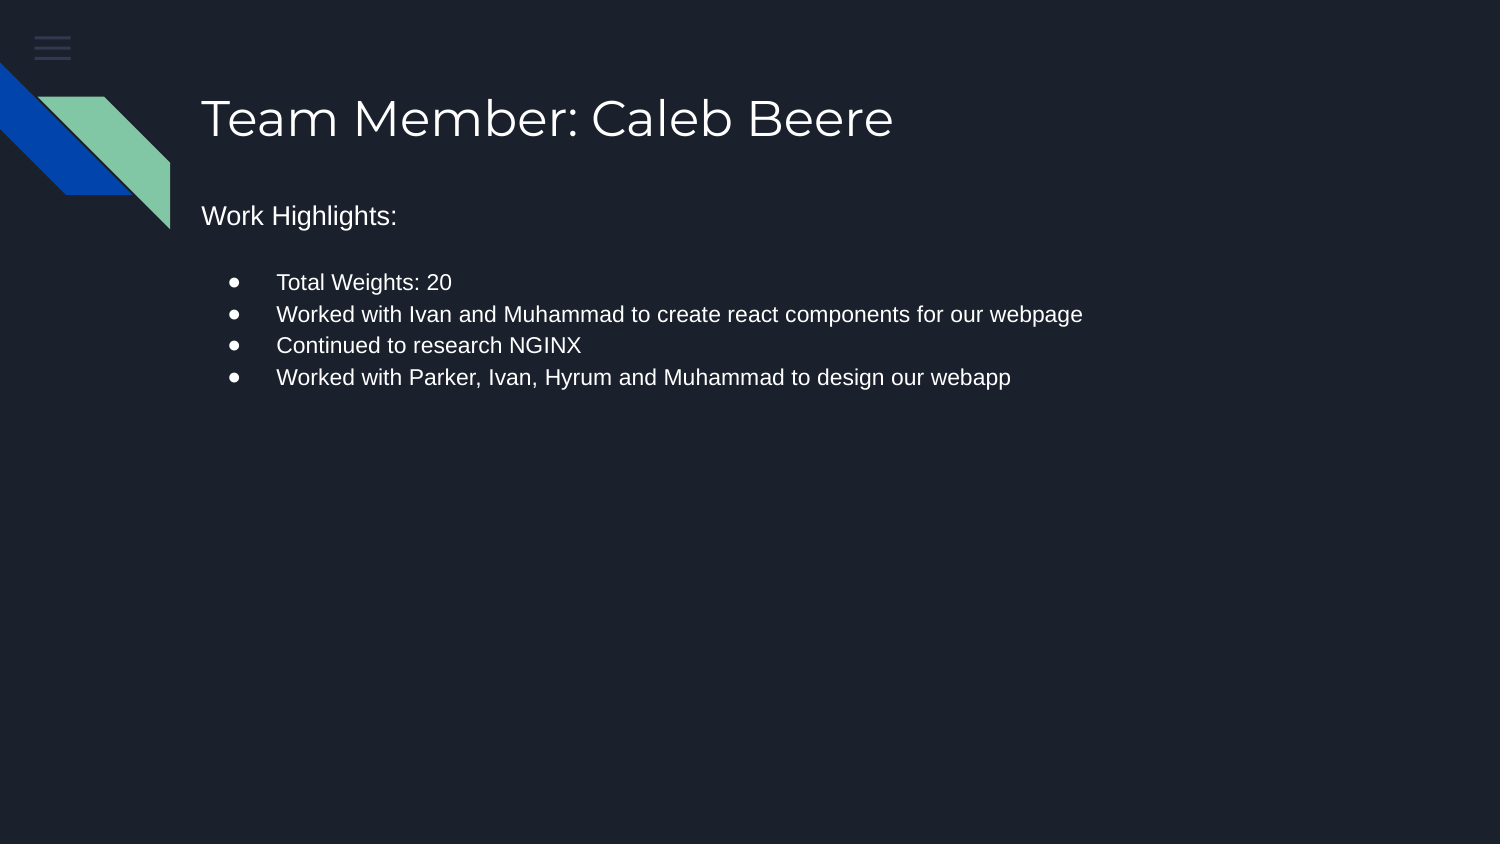

# Team Member: Caleb Beere

Work Highlights:
Total Weights: 20
Worked with Ivan and Muhammad to create react components for our webpage
Continued to research NGINX
Worked with Parker, Ivan, Hyrum and Muhammad to design our webapp